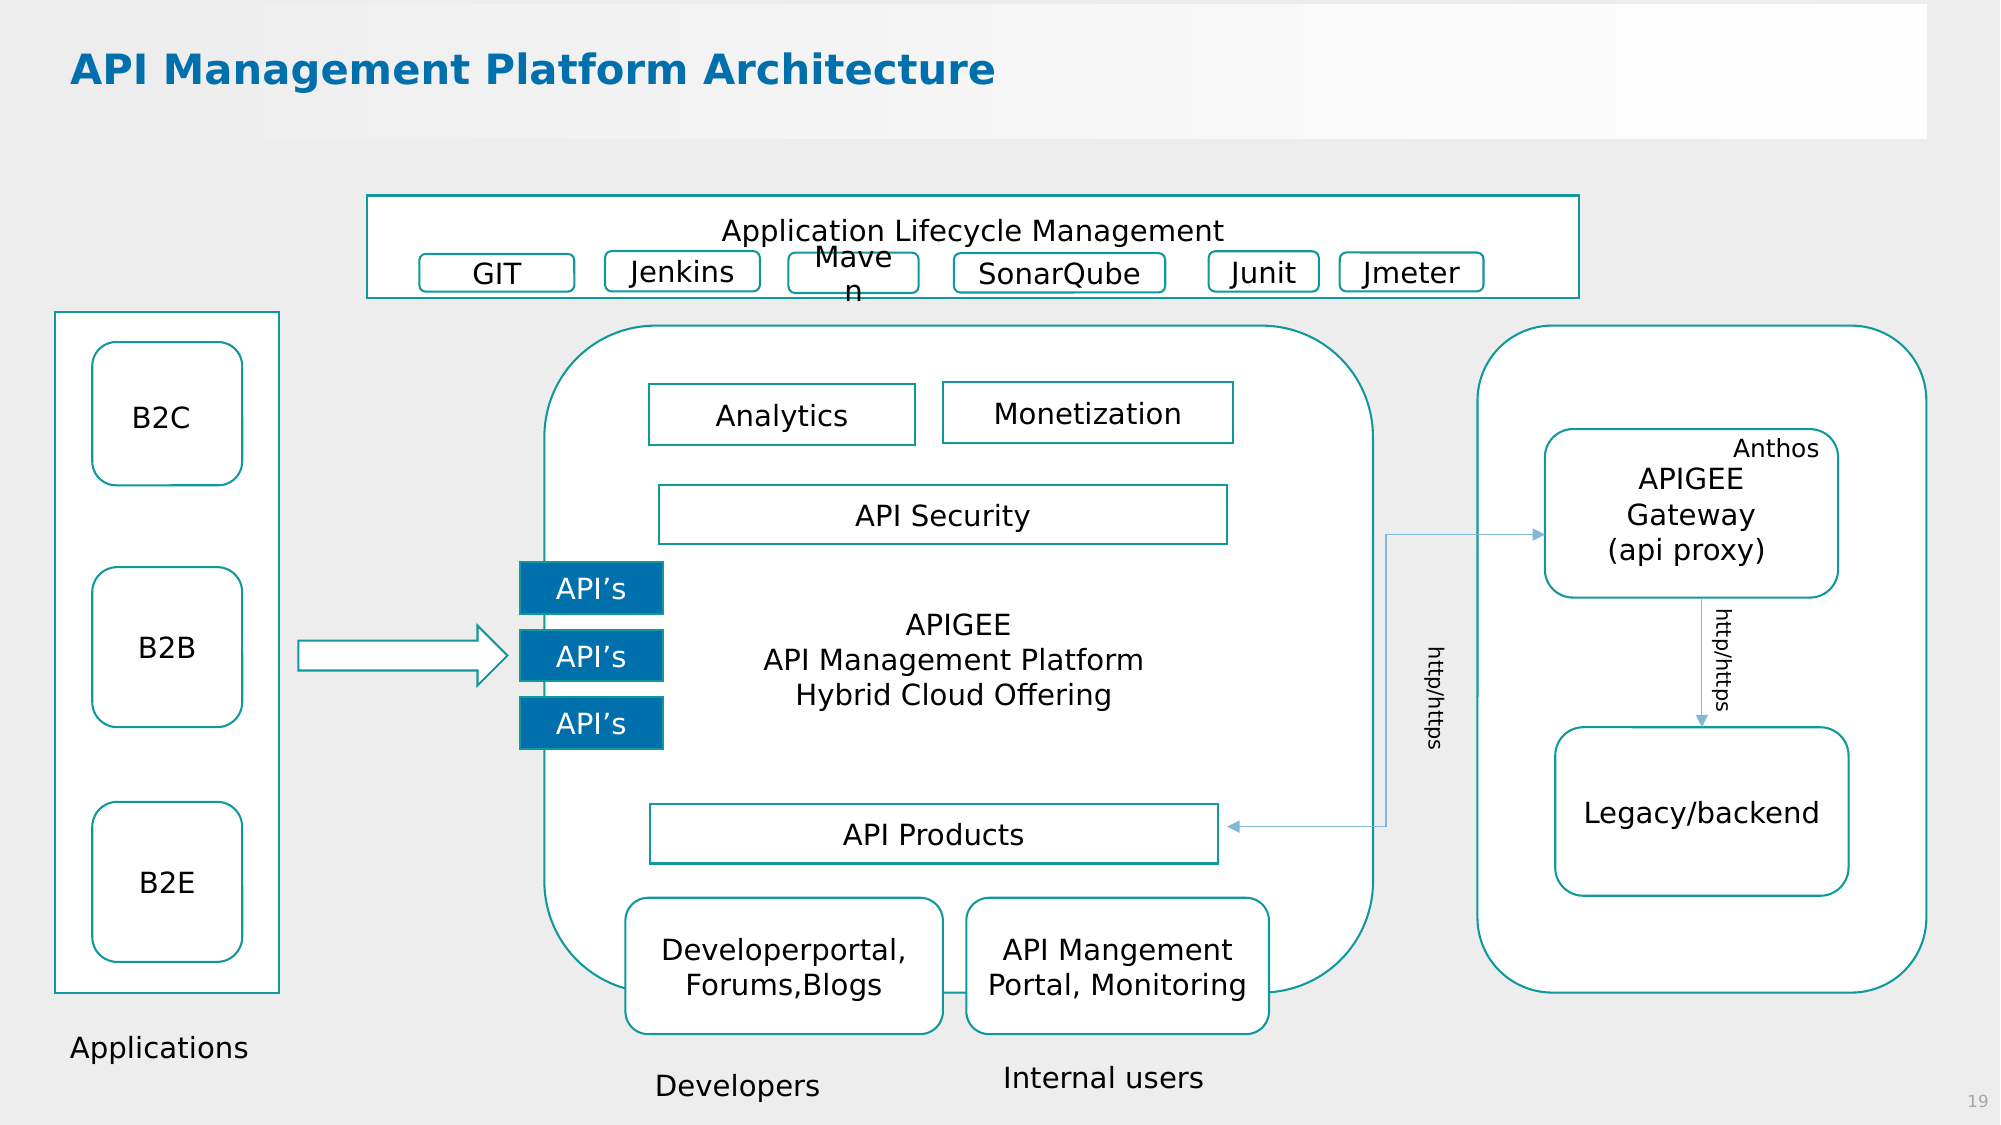

#
API Management Platform Architecture
Application Lifecycle Management

Jenkins
Junit
Jmeter
Maven
SonarQube
GIT

APIGEE
API Management Platform
Hybrid Cloud Offering

B2C
Monetization
Analytics
Anthos
APIGEE
Gateway
(api proxy)
API Security
API’s
B2B

API’s
http/https
http/https
API’s
Legacy/backend
B2E
API Products
Developerportal, Forums,Blogs
API Mangement Portal, Monitoring
Applications
Developers
Internal users